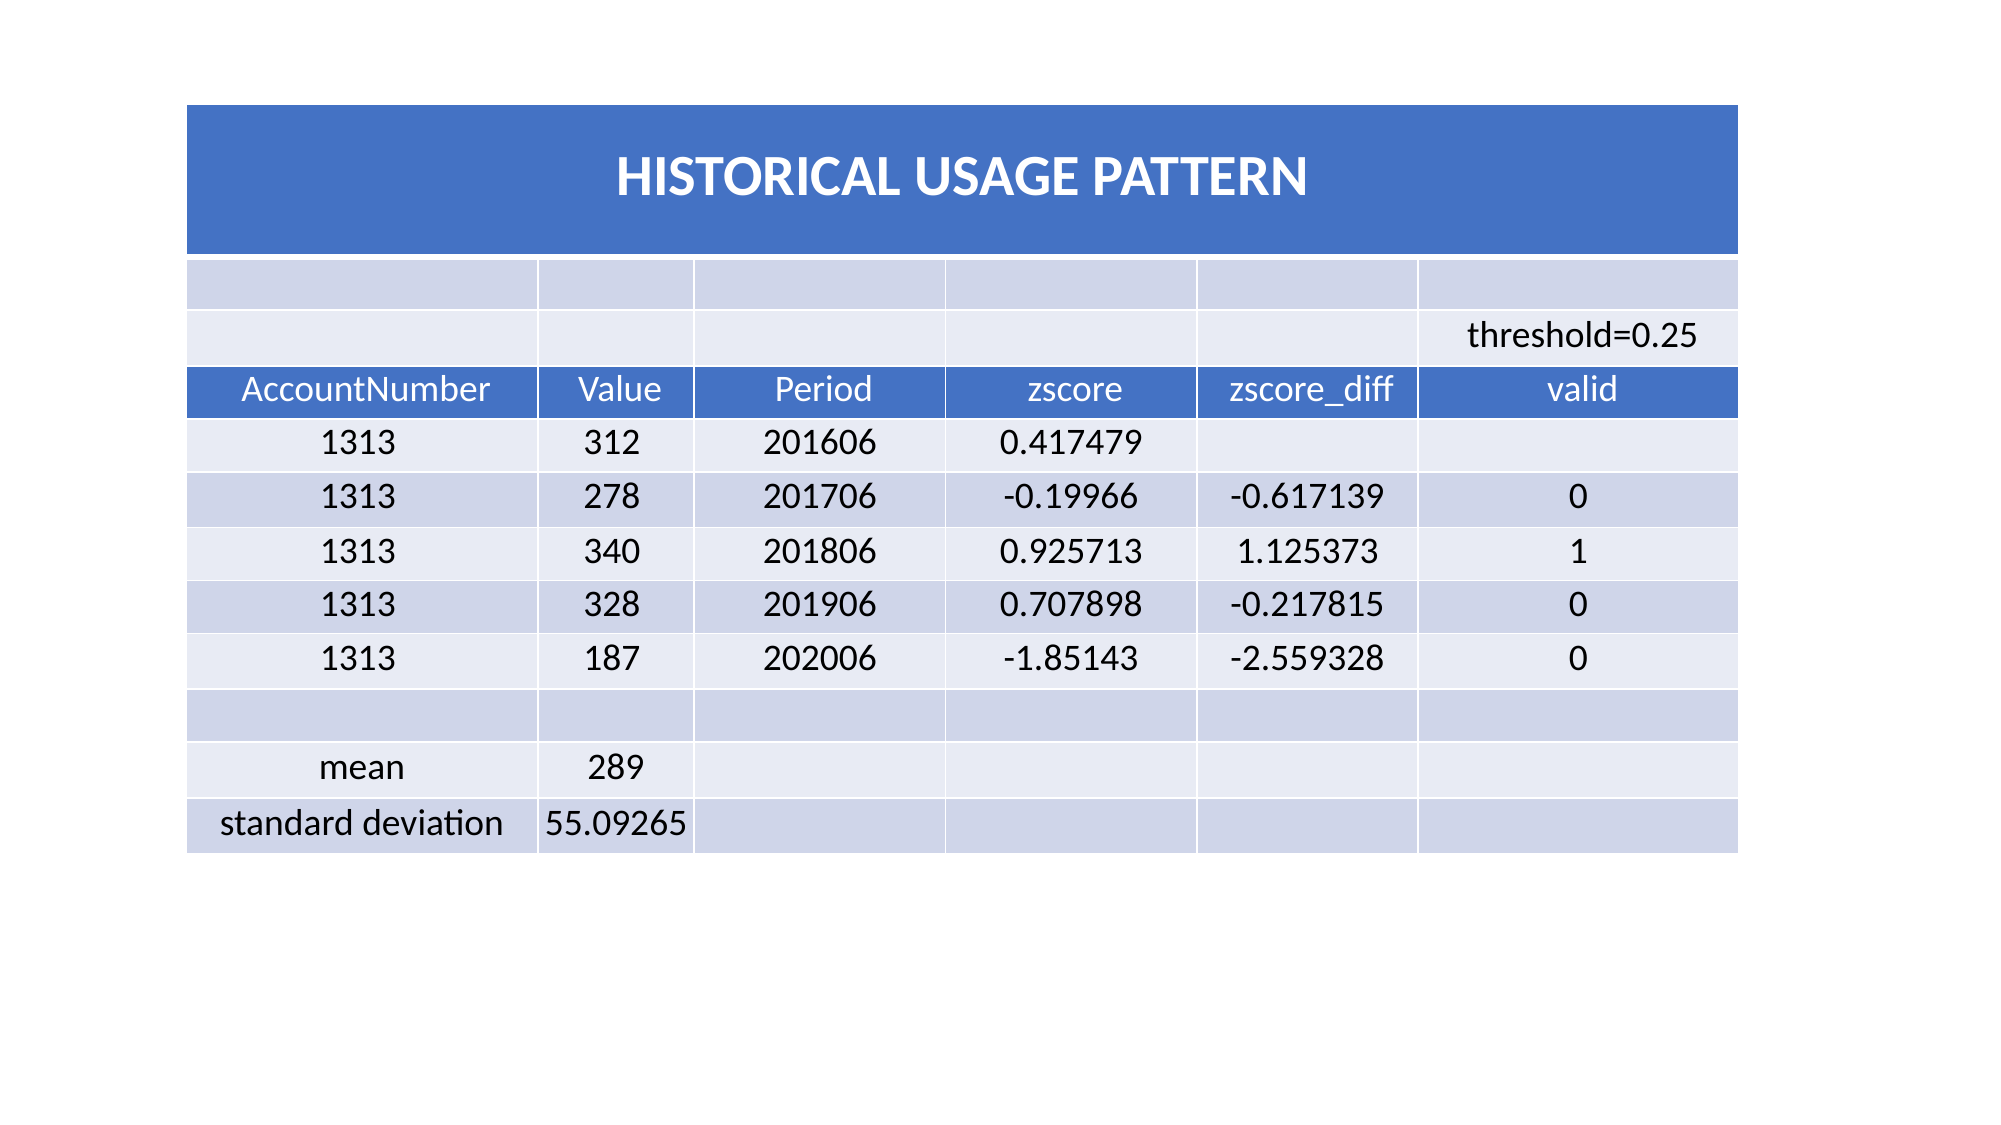

| HISTORICAL USAGE PATTERN |  |  |  |  |  |
| --- | --- | --- | --- | --- | --- |
|  |  |  |  |  |  |
|  |  |  |  |  | threshold=0.25 |
| AccountNumber | Value | Period | zscore | zscore\_diff | valid |
| 1313 | 312 | 201606 | 0.417479 |  |  |
| 1313 | 278 | 201706 | -0.19966 | -0.617139 | 0 |
| 1313 | 340 | 201806 | 0.925713 | 1.125373 | 1 |
| 1313 | 328 | 201906 | 0.707898 | -0.217815 | 0 |
| 1313 | 187 | 202006 | -1.85143 | -2.559328 | 0 |
|  |  |  |  |  |  |
| mean | 289 |  |  |  |  |
| standard deviation | 55.09265 |  |  |  |  |